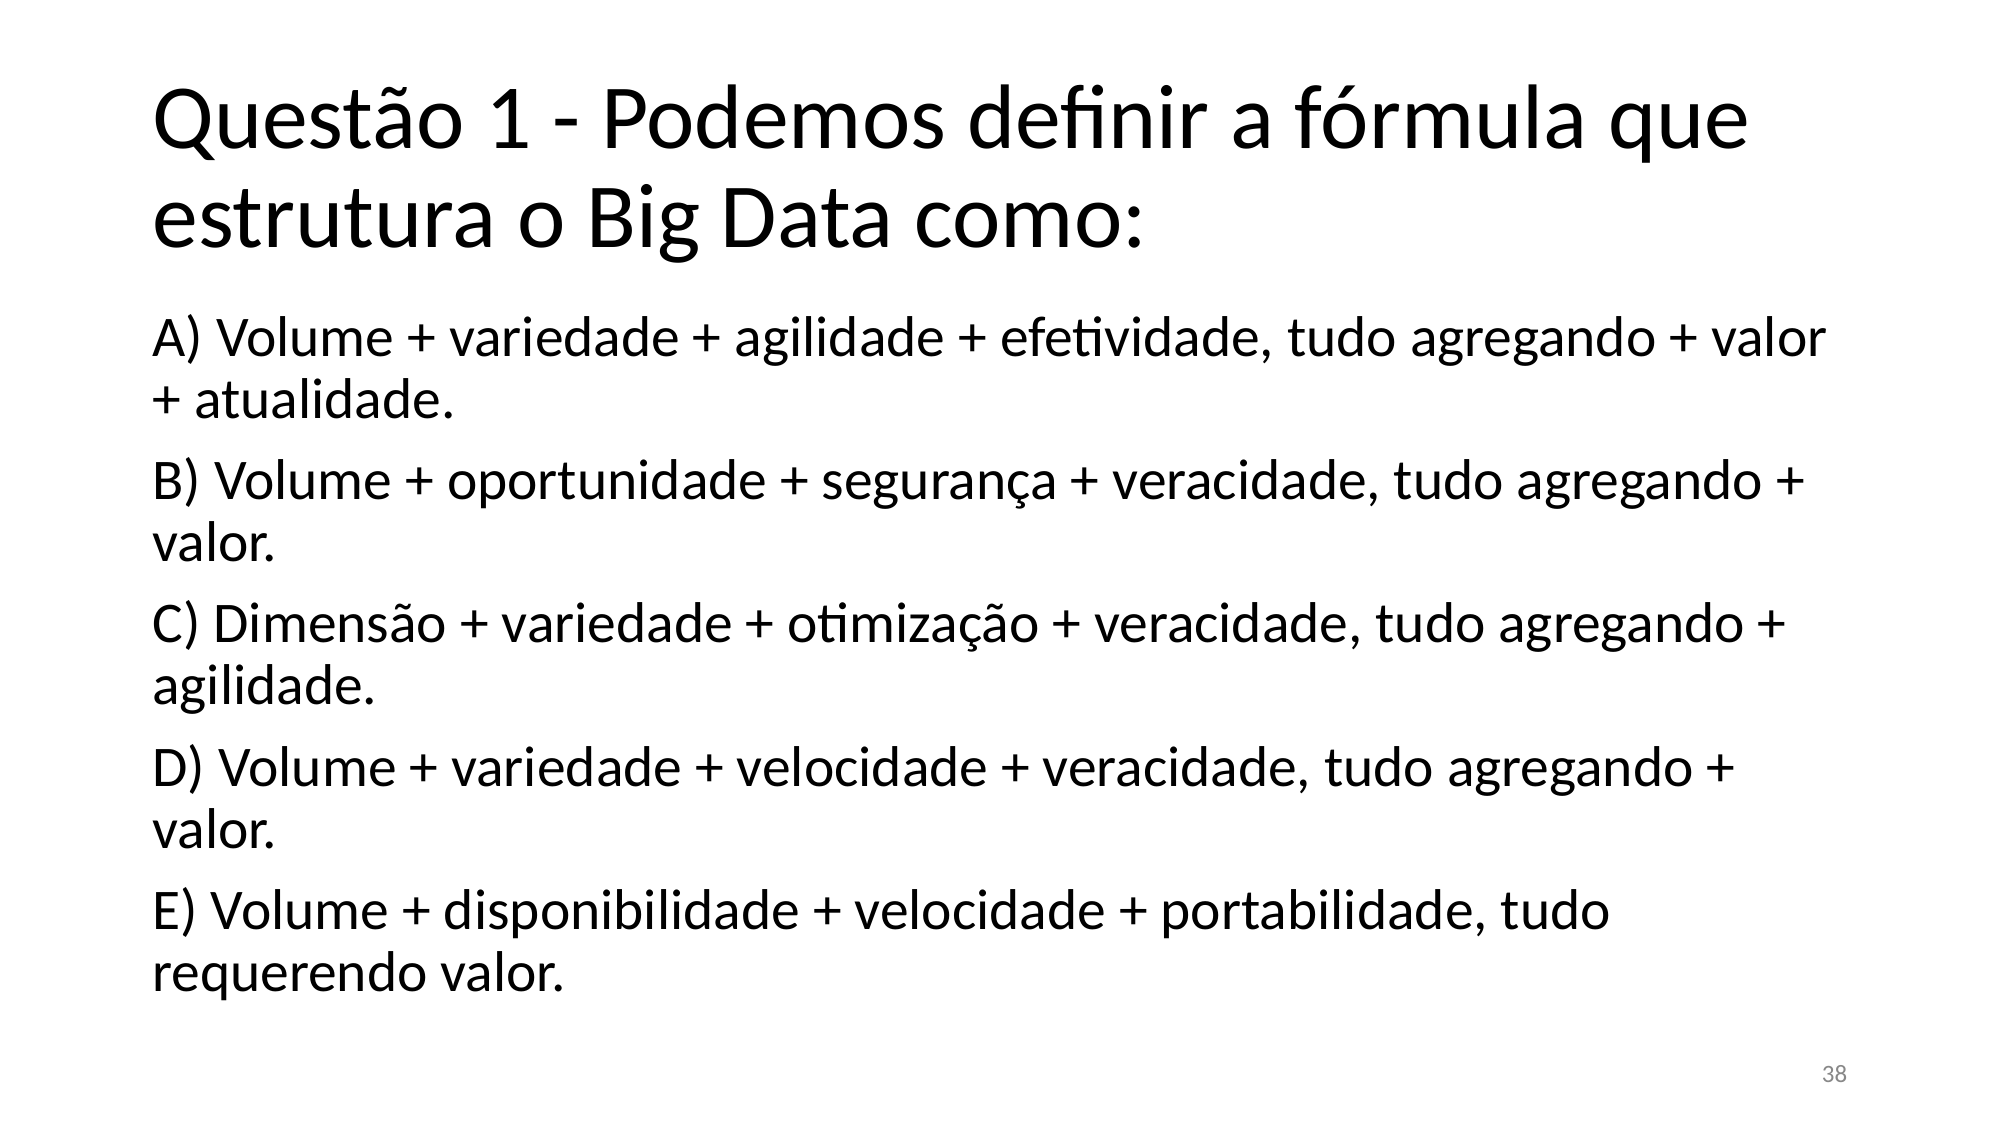

# Questão 1 - Podemos definir a fórmula que estrutura o Big Data como:
A) Volume + variedade + agilidade + efetividade, tudo agregando + valor + atualidade.
B) Volume + oportunidade + segurança + veracidade, tudo agregando + valor.
C) Dimensão + variedade + otimização + veracidade, tudo agregando + agilidade.
D) Volume + variedade + velocidade + veracidade, tudo agregando + valor.
E) Volume + disponibilidade + velocidade + portabilidade, tudo requerendo valor.
38